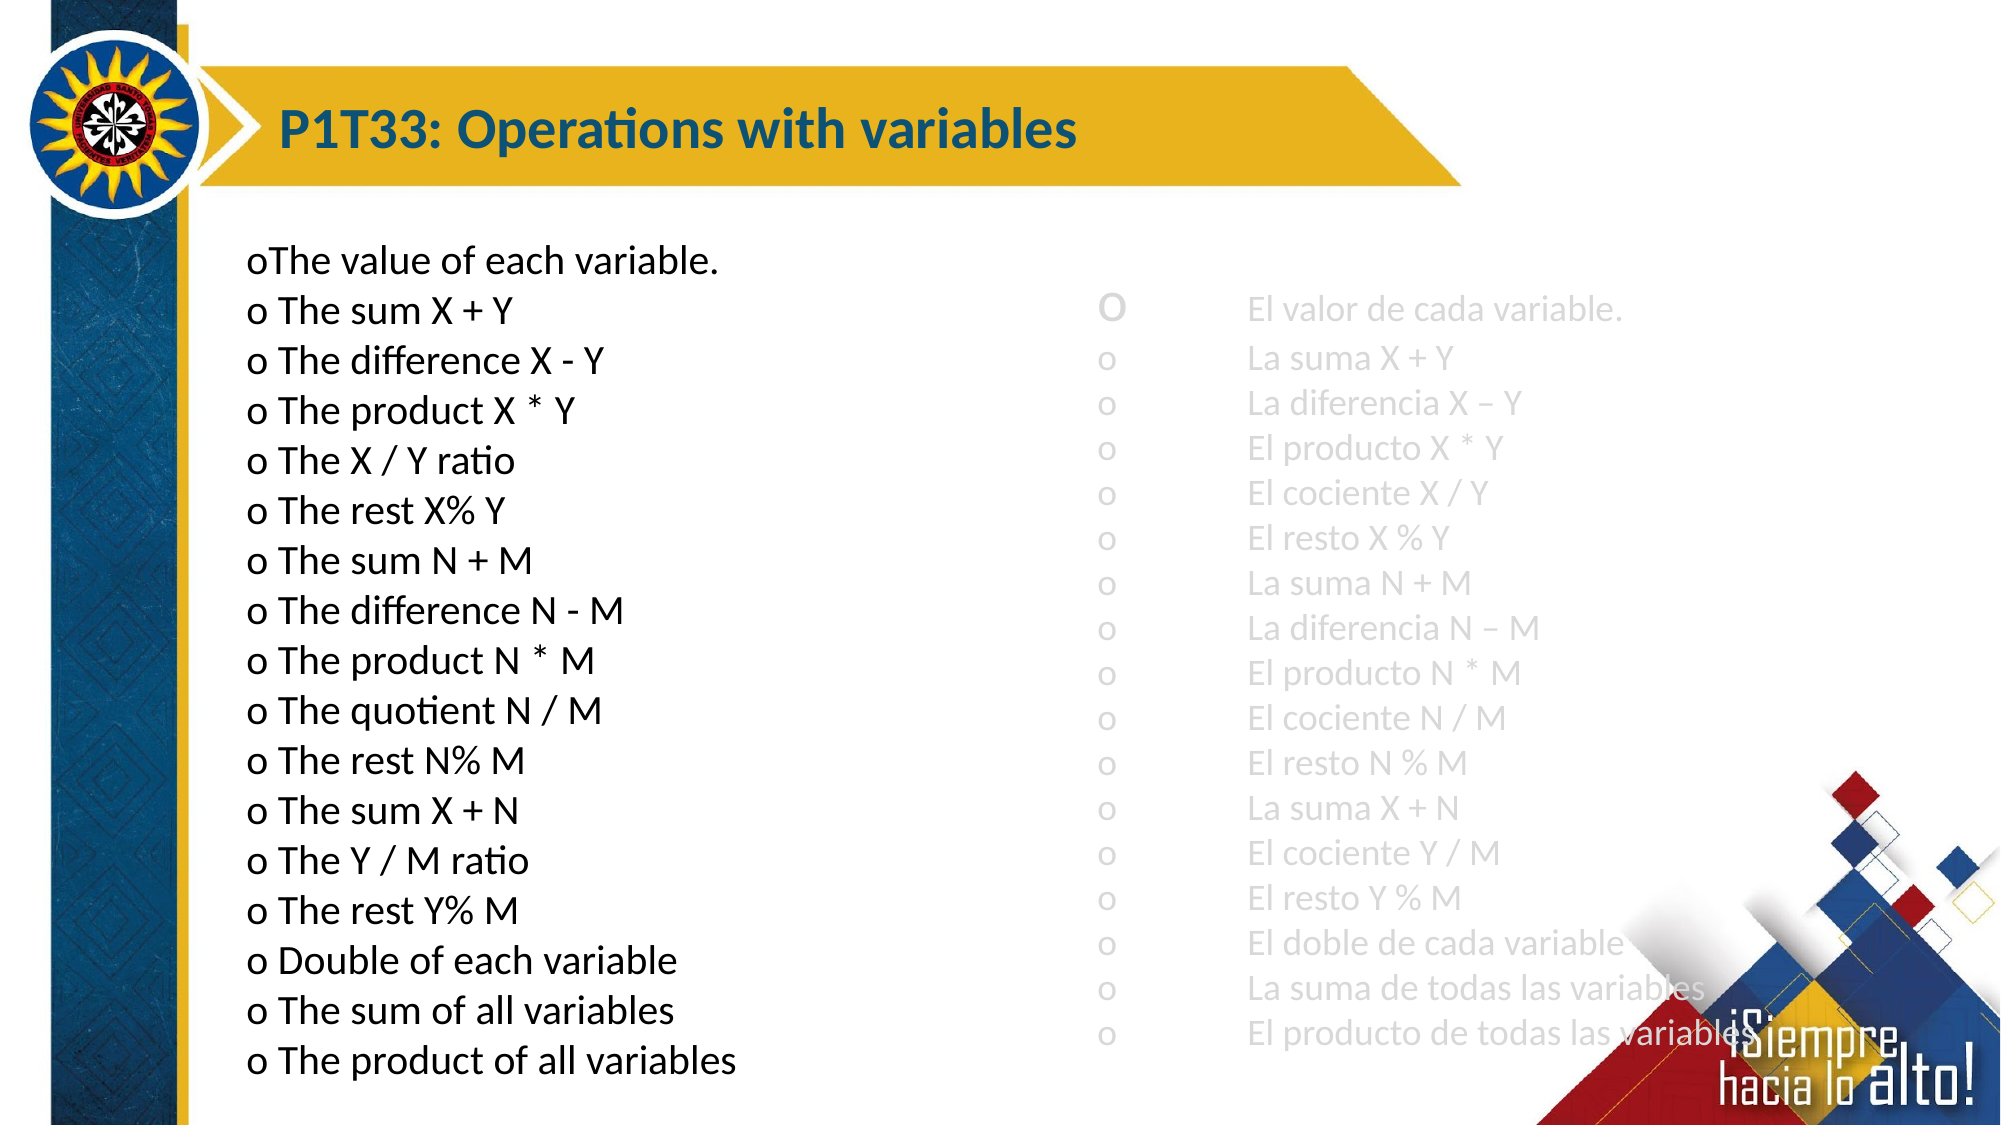

P1T33: Operations with variables
oThe value of each variable.
o The sum X + Y
o The difference X - Y
o The product X * Y
o The X / Y ratio
o The rest X% Y
o The sum N + M
o The difference N - M
o The product N * M
o The quotient N / M
o The rest N% M
o The sum X + N
o The Y / M ratio
o The rest Y% M
o Double of each variable
o The sum of all variables
o The product of all variables
o 	El valor de cada variable.
o	La suma X + Y
o	La diferencia X – Y
o	El producto X * Y
o	El cociente X / Y
o	El resto X % Y
o	La suma N + M
o	La diferencia N – M
o	El producto N * M
o	El cociente N / M
o	El resto N % M
o	La suma X + N
o	El cociente Y / M
o	El resto Y % M
o	El doble de cada variable
o	La suma de todas las variables
o	El producto de todas las variables